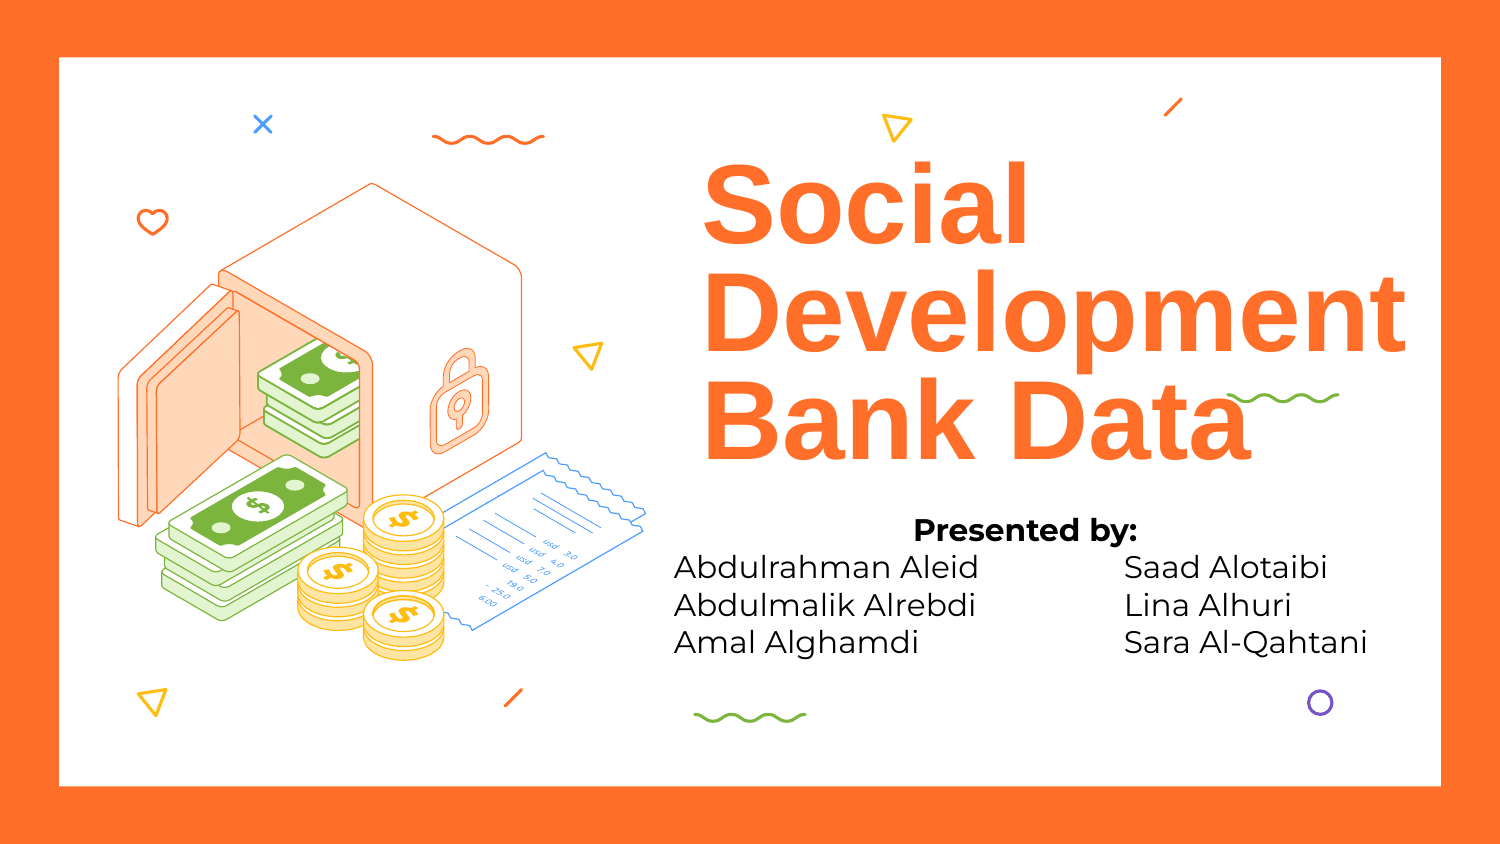

# Social Development Bank Data

Presented by:
Abdulrahman Aleid	Saad Alotaibi
Abdulmalik Alrebdi	Lina Alhuri
Amal Alghamdi		Sara Al-Qahtani